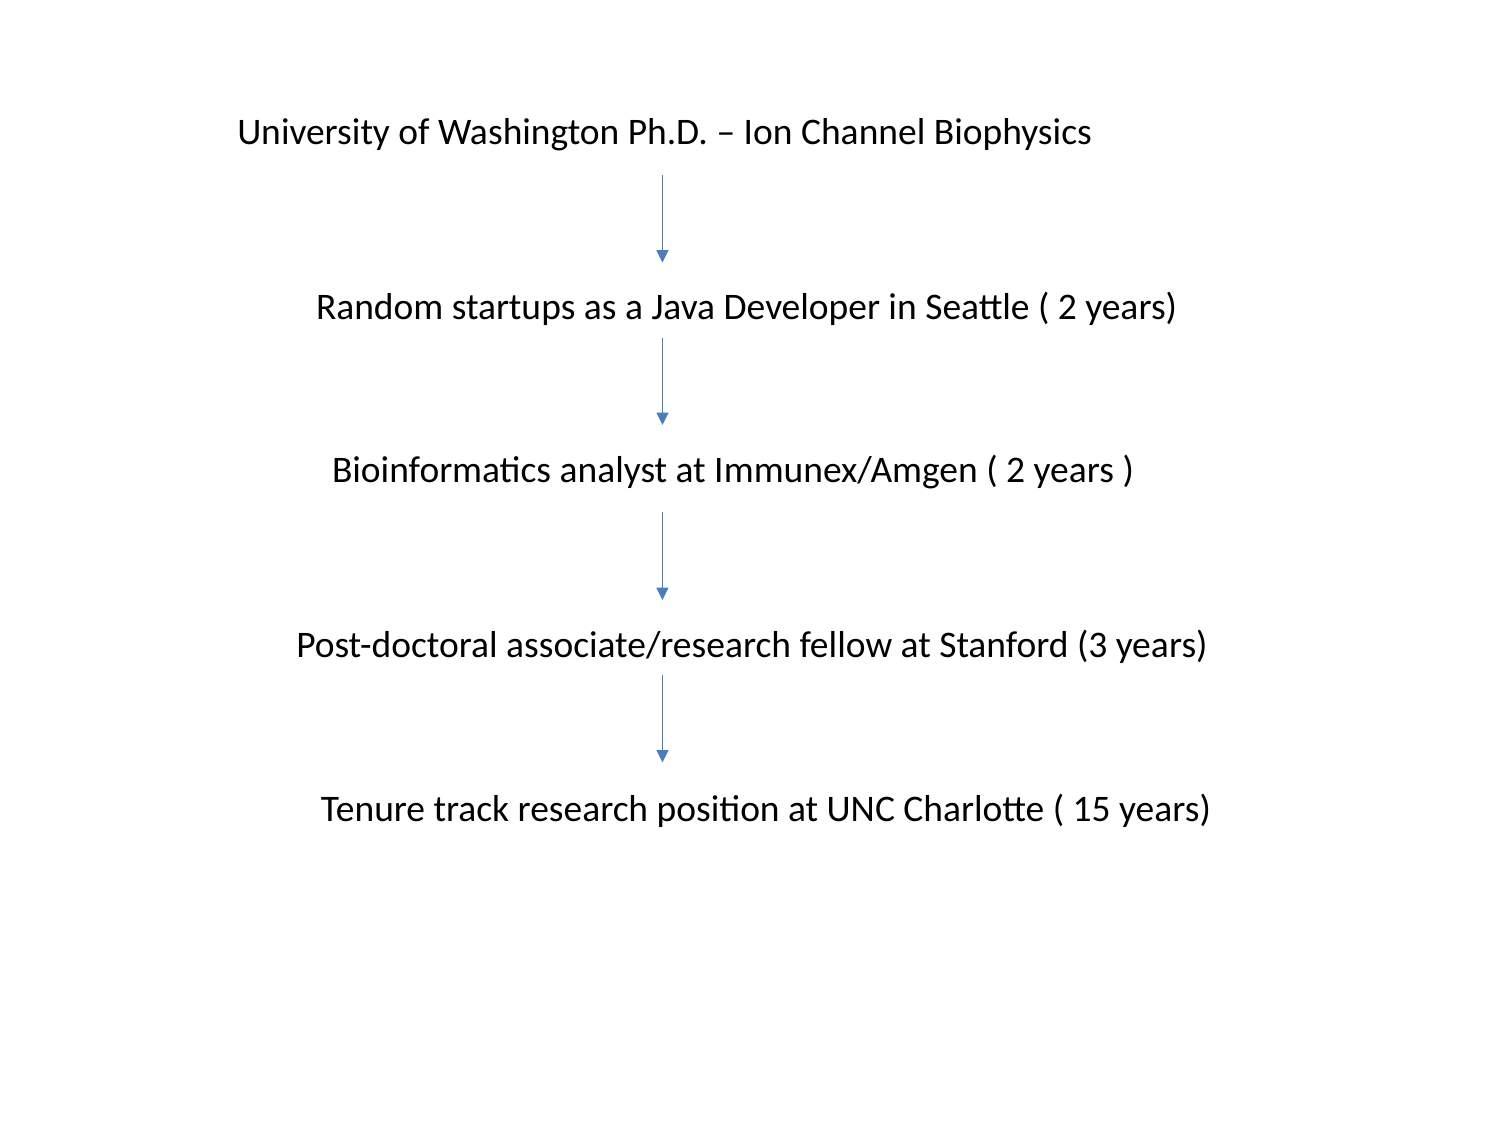

University of Washington Ph.D. – Ion Channel Biophysics
Random startups as a Java Developer in Seattle ( 2 years)
Bioinformatics analyst at Immunex/Amgen ( 2 years )
Post-doctoral associate/research fellow at Stanford (3 years)
Tenure track research position at UNC Charlotte ( 15 years)